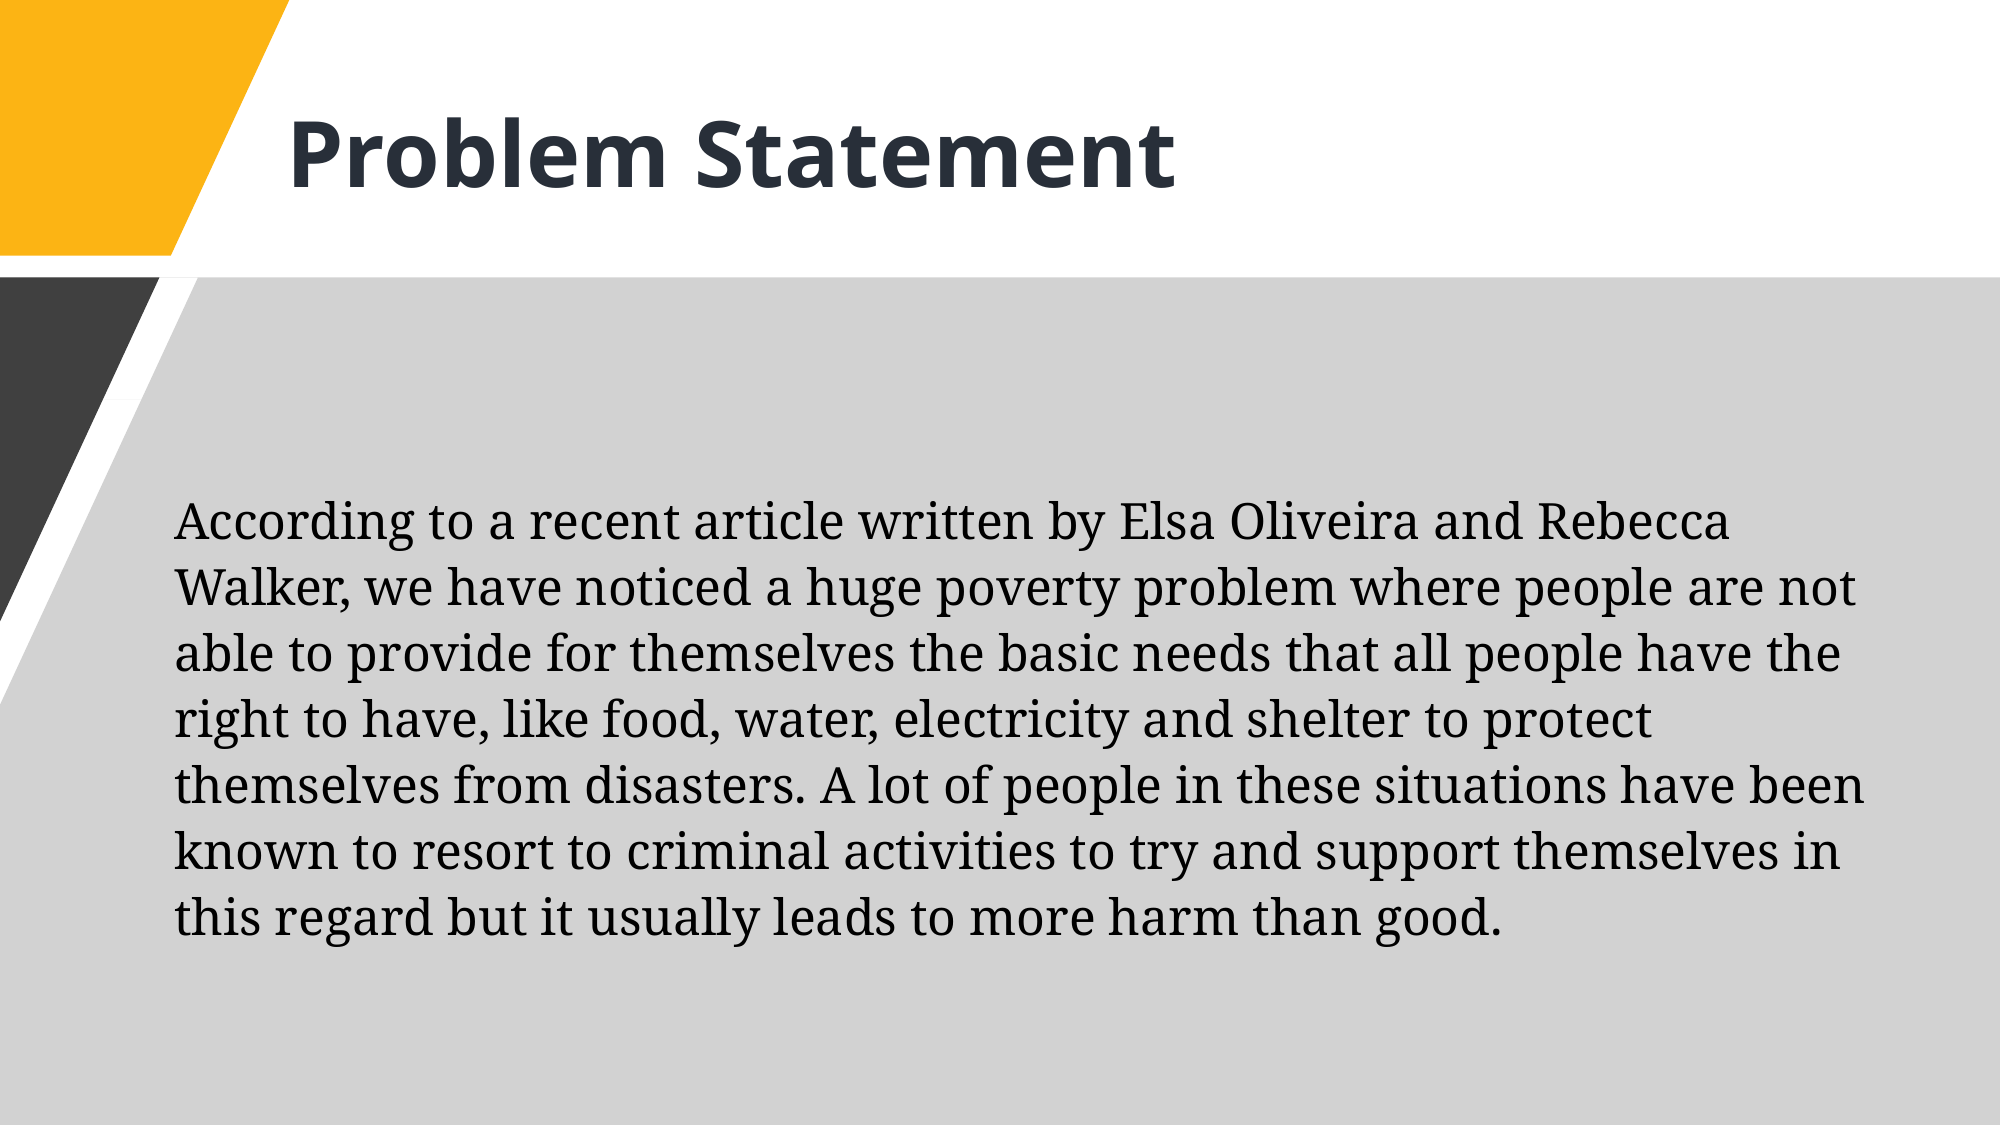

# Problem Statement

According to a recent article written by Elsa Oliveira and Rebecca Walker, we have noticed a huge poverty problem where people are not able to provide for themselves the basic needs that all people have the right to have, like food, water, electricity and shelter to protect themselves from disasters. A lot of people in these situations have been known to resort to criminal activities to try and support themselves in this regard but it usually leads to more harm than good.